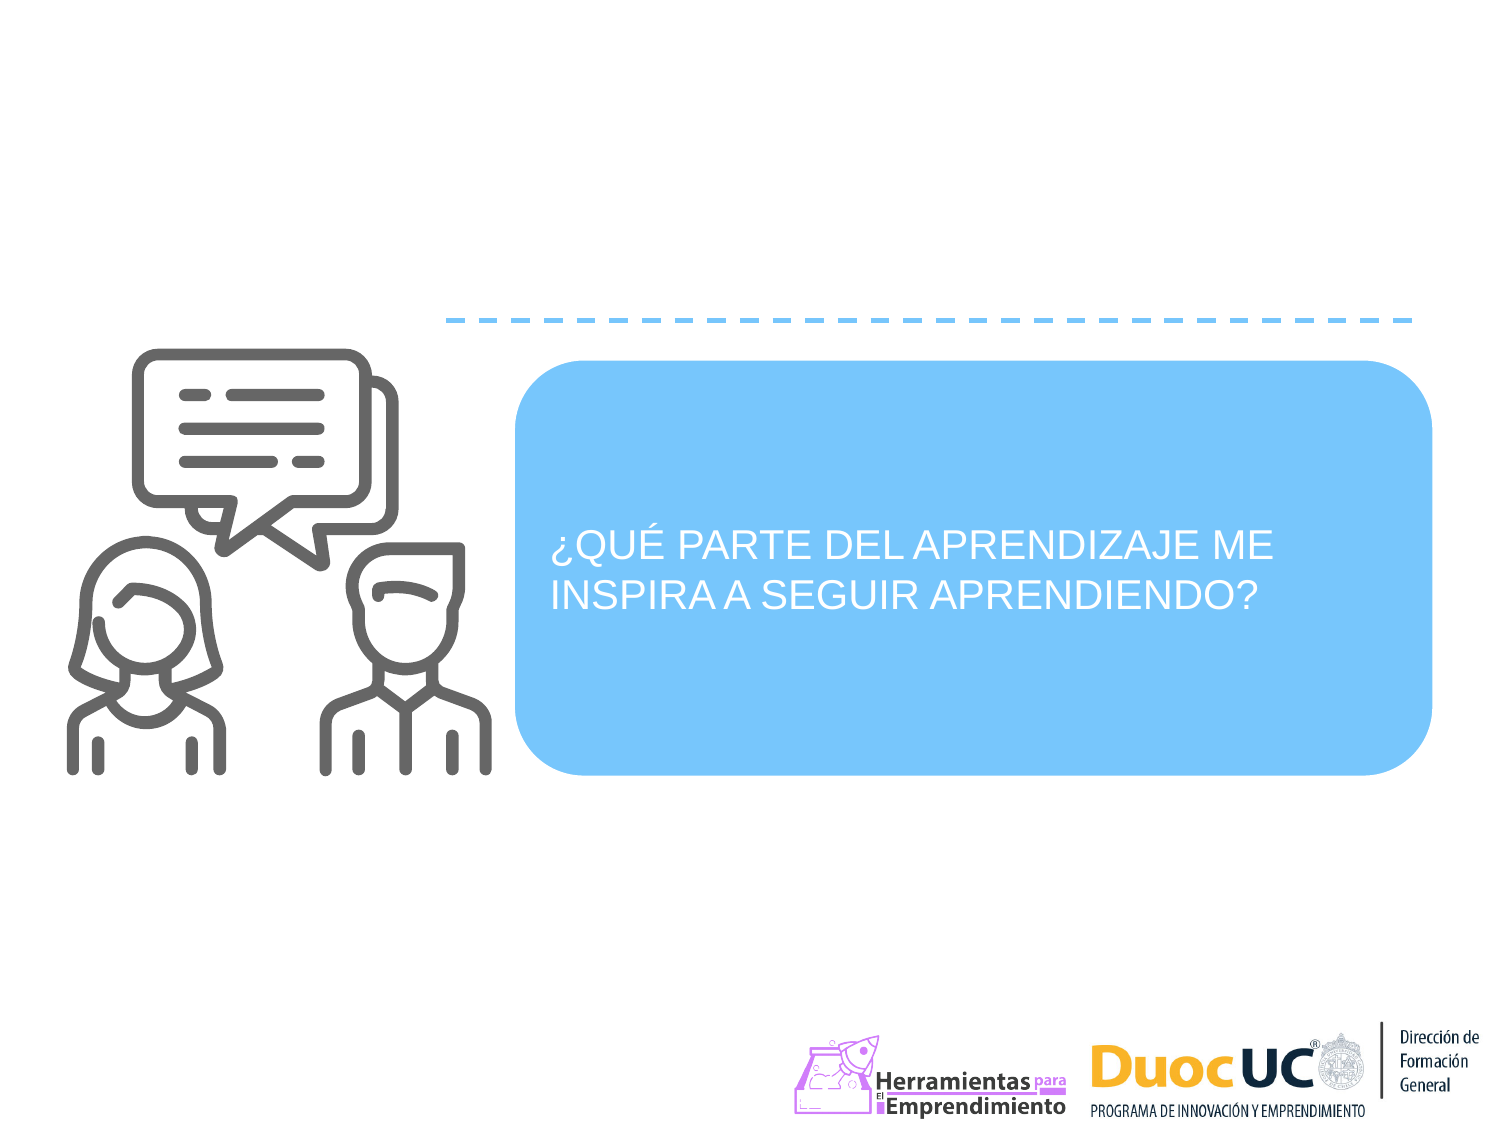

¿QUÉ PARTE DEL APRENDIZAJE ME INSPIRA A SEGUIR APRENDIENDO?